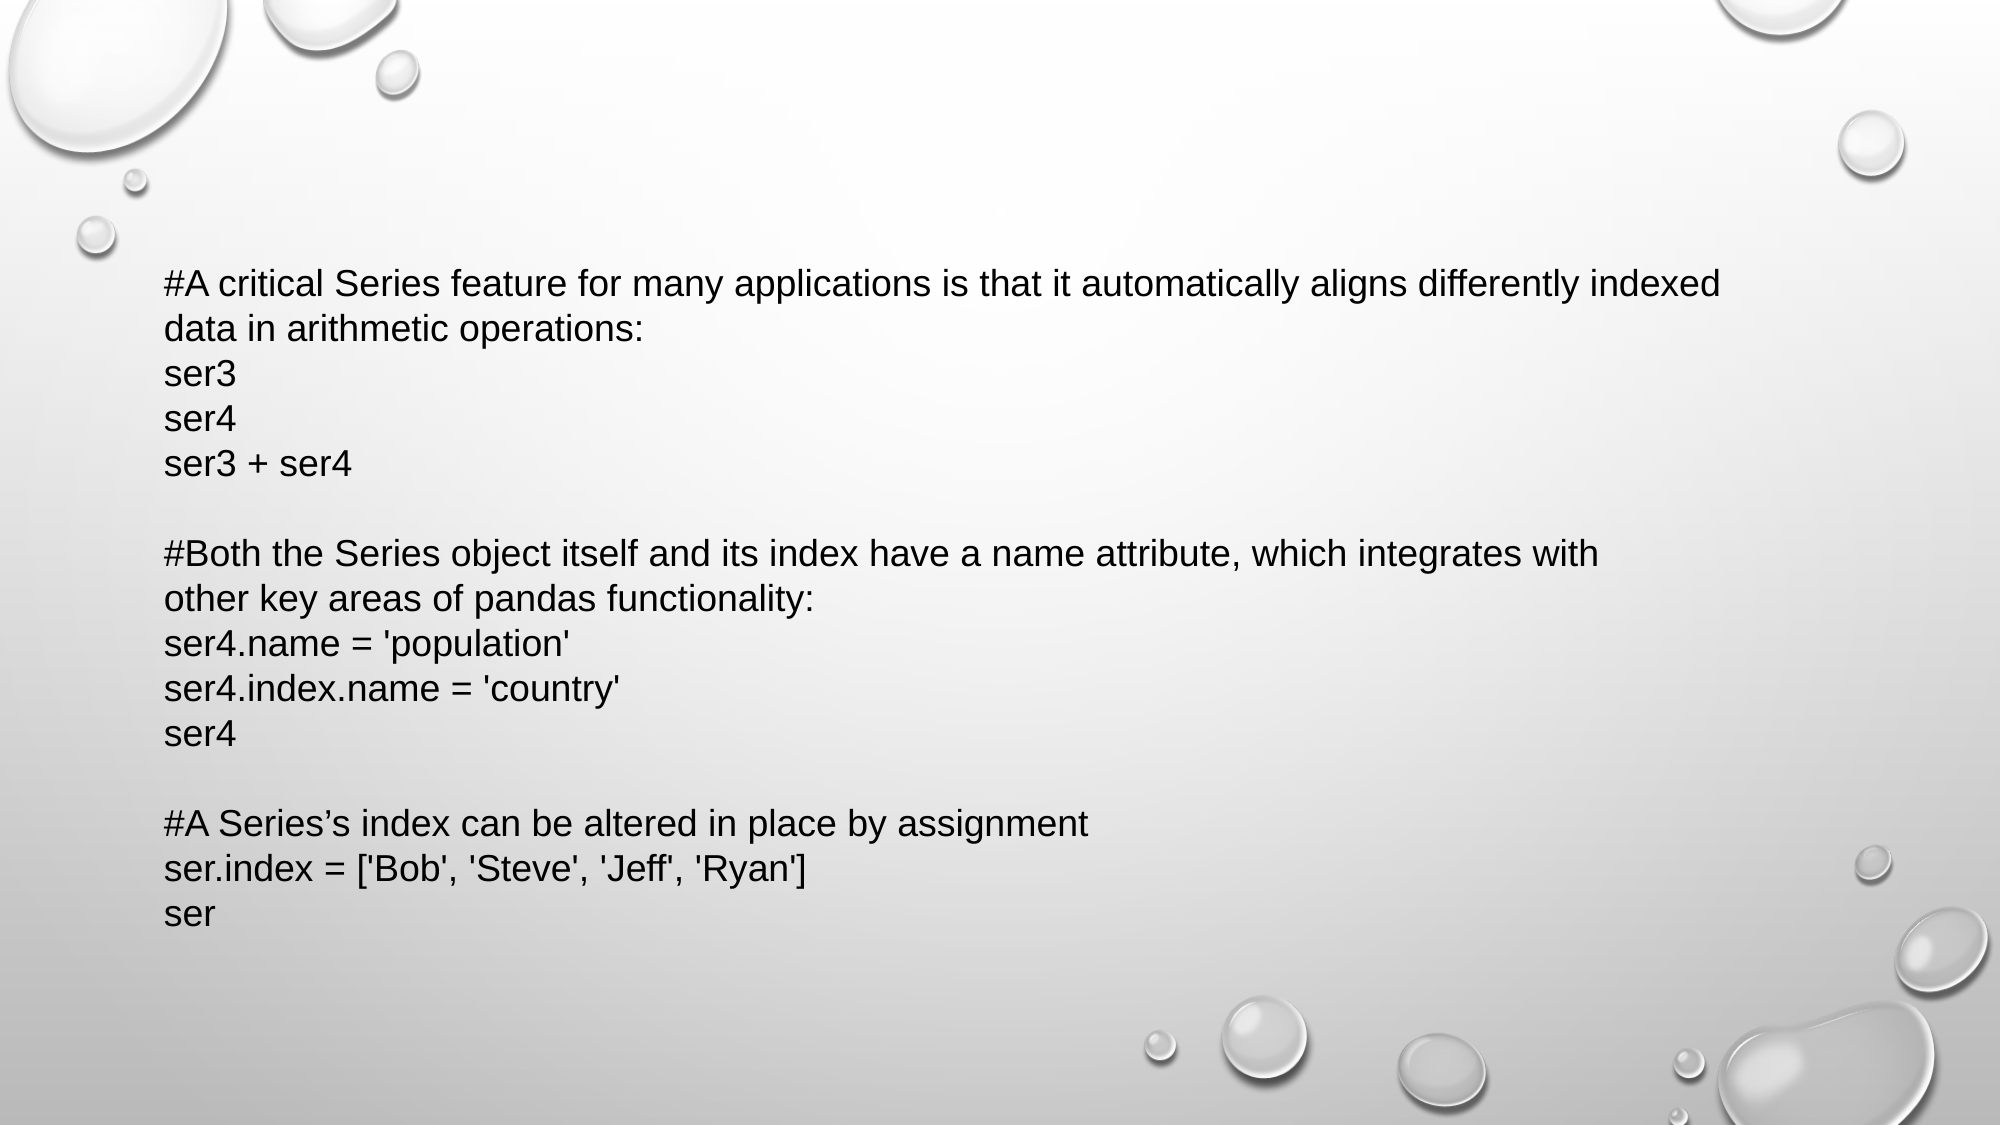

#A critical Series feature for many applications is that it automatically aligns differently indexed
data in arithmetic operations:
ser3
ser4
ser3 + ser4

#Both the Series object itself and its index have a name attribute, which integrates with
other key areas of pandas functionality:
ser4.name = 'population'
ser4.index.name = 'country'
ser4

#A Series’s index can be altered in place by assignment
ser.index = ['Bob', 'Steve', 'Jeff', 'Ryan']
ser